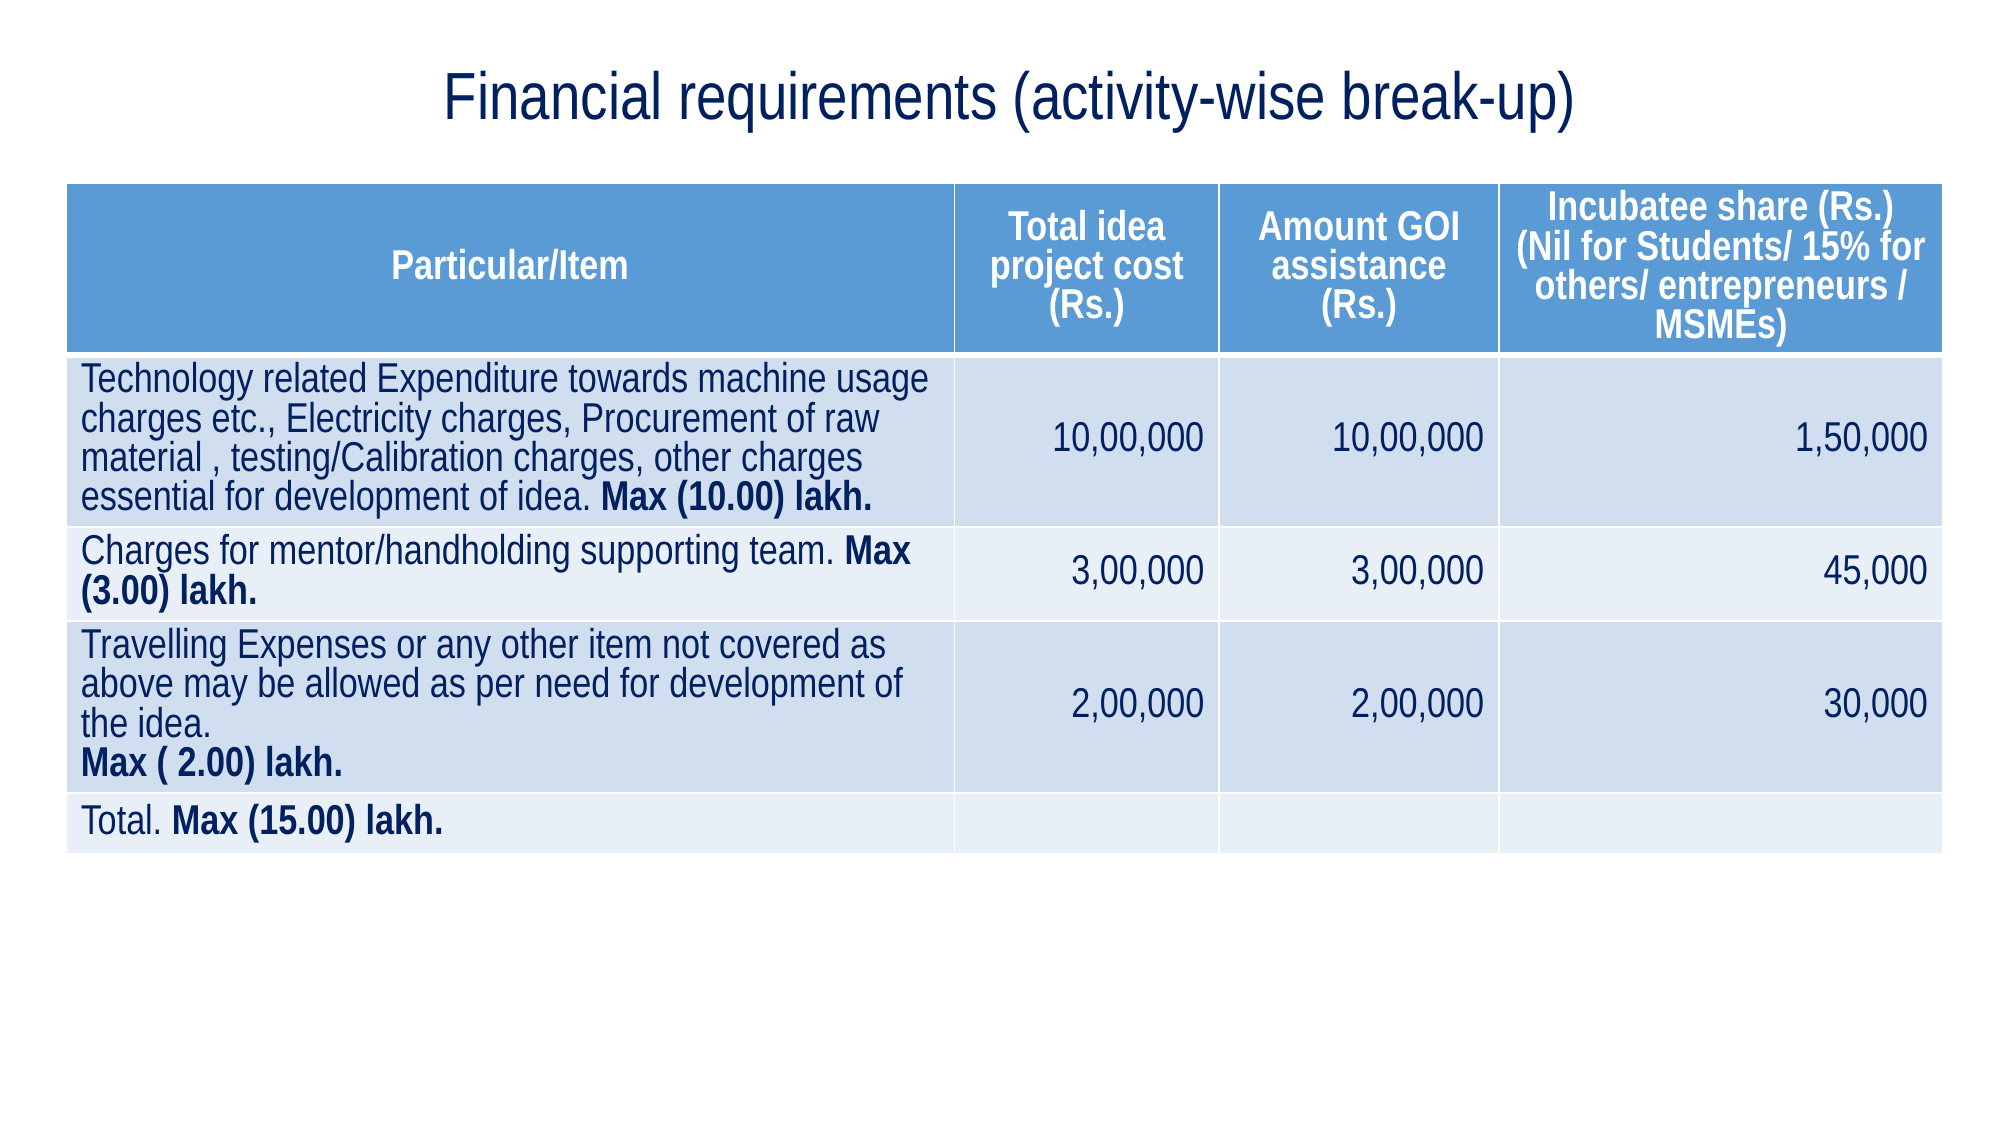

# Financial requirements (activity-wise break-up)
| Particular/Item | Total idea project cost (Rs.) | Amount GOI assistance (Rs.) | Incubatee share (Rs.) (Nil for Students/ 15% for others/ entrepreneurs / MSMEs) |
| --- | --- | --- | --- |
| Technology related Expenditure towards machine usage charges etc., Electricity charges, Procurement of raw material , testing/Calibration charges, other charges essential for development of idea. Max (10.00) lakh. | 10,00,000 | 10,00,000 | 1,50,000 |
| Charges for mentor/handholding supporting team. Max (3.00) lakh. | 3,00,000 | 3,00,000 | 45,000 |
| Travelling Expenses or any other item not covered as above may be allowed as per need for development of the idea. Max ( 2.00) lakh. | 2,00,000 | 2,00,000 | 30,000 |
| Total. Max (15.00) lakh. |  |  |  |